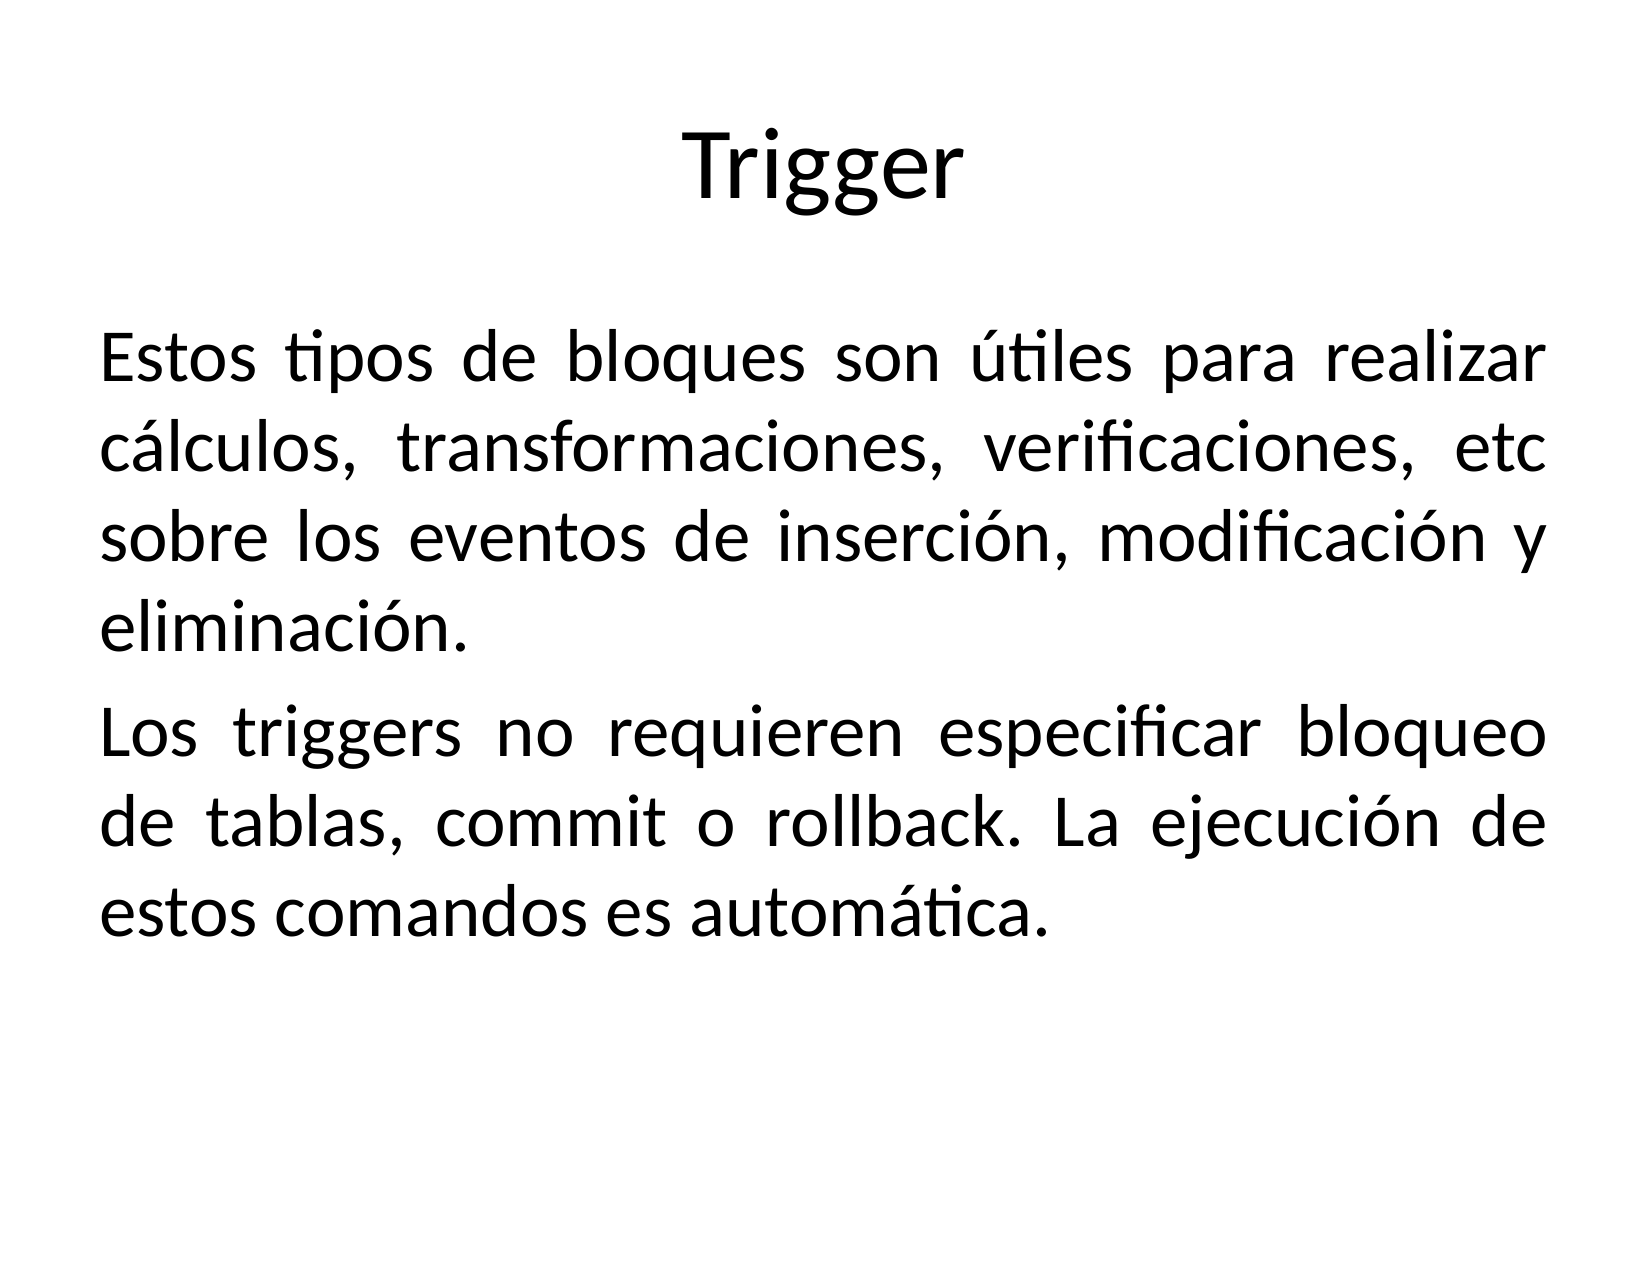

# Trigger
Estos tipos de bloques son útiles para realizar cálculos, transformaciones, verificaciones, etc sobre los eventos de inserción, modificación y eliminación.
Los triggers no requieren especificar bloqueo de tablas, commit o rollback. La ejecución de estos comandos es automática.